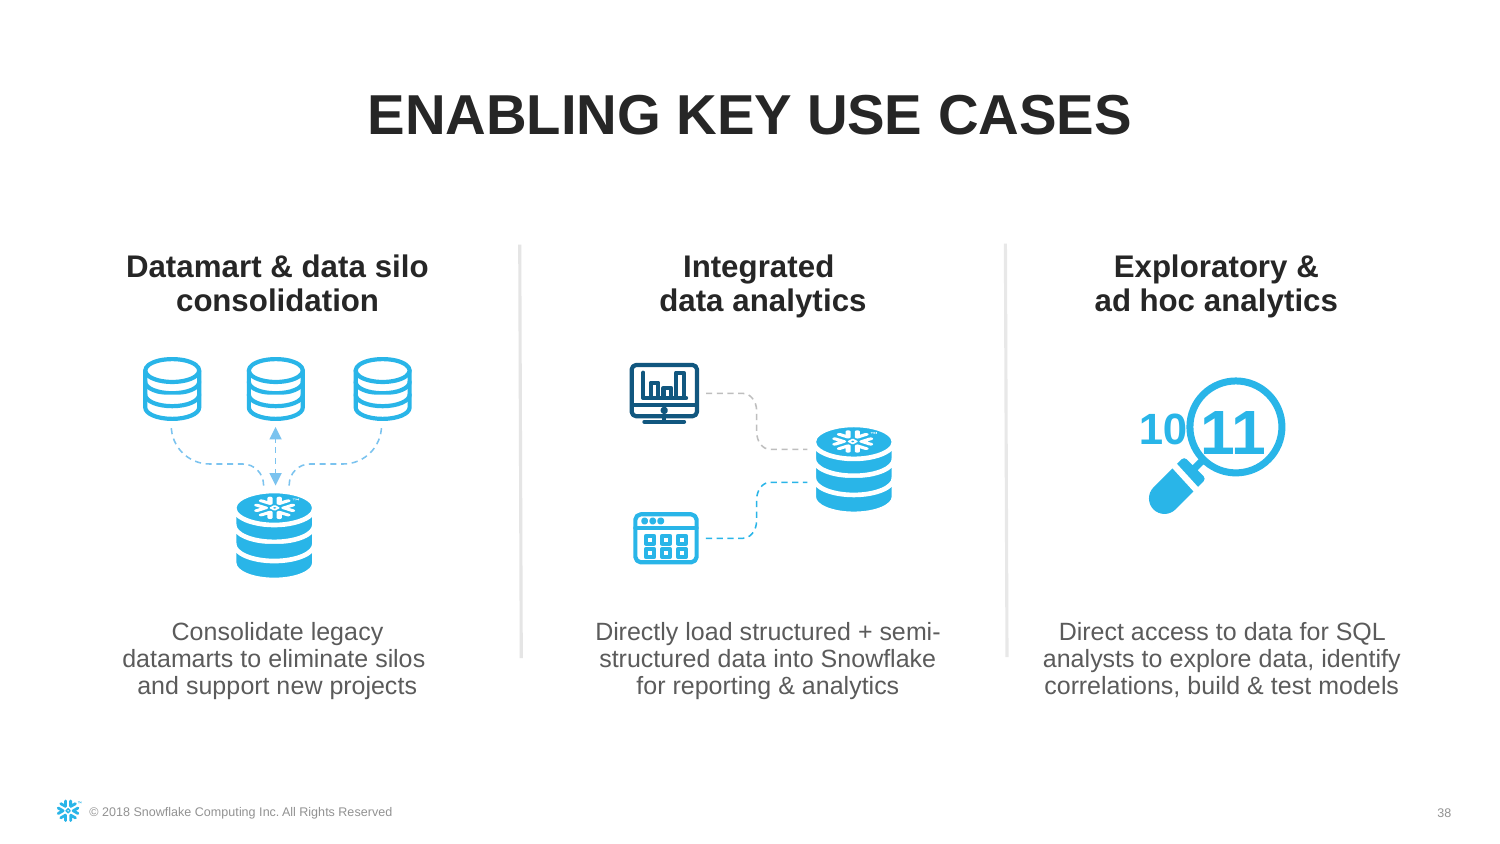

ENABLING KEY USE CASES
Datamart & data silo consolidation
Integrated
data analytics
Exploratory &
ad hoc analytics

11
10

Consolidate legacy
datamarts to eliminate silos
and support new projects
Direct access to data for SQL analysts to explore data, identify correlations, build & test models
Directly load structured + semi-structured data into Snowflake
for reporting & analytics
38